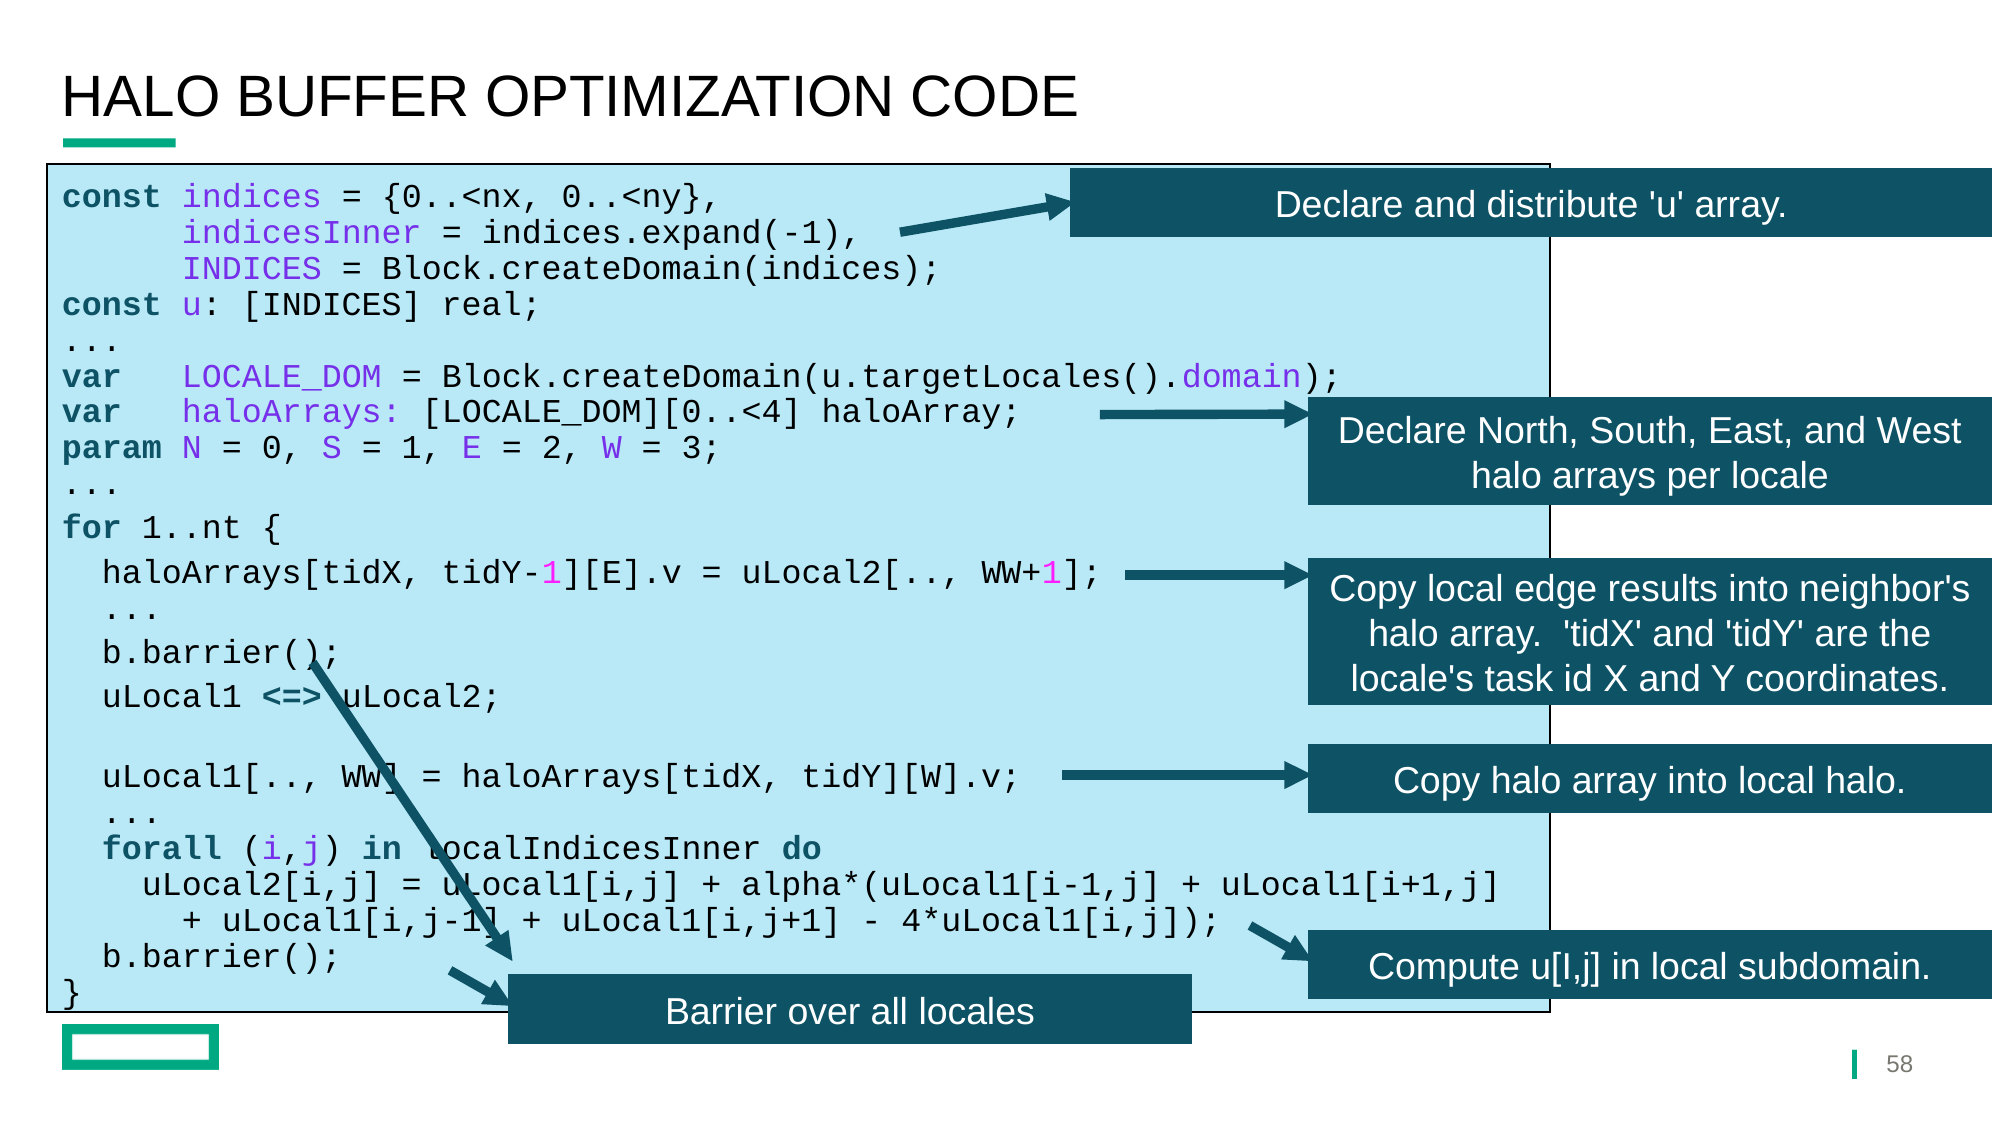

# Halo Buffer Optimization Code
const indices = {0..<nx, 0..<ny},
      indicesInner = indices.expand(-1),
      INDICES = Block.createDomain(indices);
const u: [INDICES] real;
...
var   LOCALE_DOM = Block.createDomain(u.targetLocales().domain);
var   haloArrays: [LOCALE_DOM][0..<4] haloArray;
param N = 0, S = 1, E = 2, W = 3;
...
for 1..nt {
  haloArrays[tidX, tidY-1][E].v = uLocal2[.., WW+1];
  ...
  b.barrier();
  uLocal1 <=> uLocal2;
  uLocal1[.., WW] = haloArrays[tidX, tidY][W].v;
  ...
  forall (i,j) in localIndicesInner do
    uLocal2[i,j] = uLocal1[i,j] + alpha*(uLocal1[i-1,j] + uLocal1[i+1,j]
      + uLocal1[i,j-1] + uLocal1[i,j+1] - 4*uLocal1[i,j]);
  b.barrier();
}
Declare and distribute 'u' array.
Declare North, South, East, and West halo arrays per locale
Copy local edge results into neighbor's halo array.  'tidX' and 'tidY' are the locale's task id X and Y coordinates.
Barrier over all locales
Copy halo array into local halo.
Compute u[I,j] in local subdomain.
58